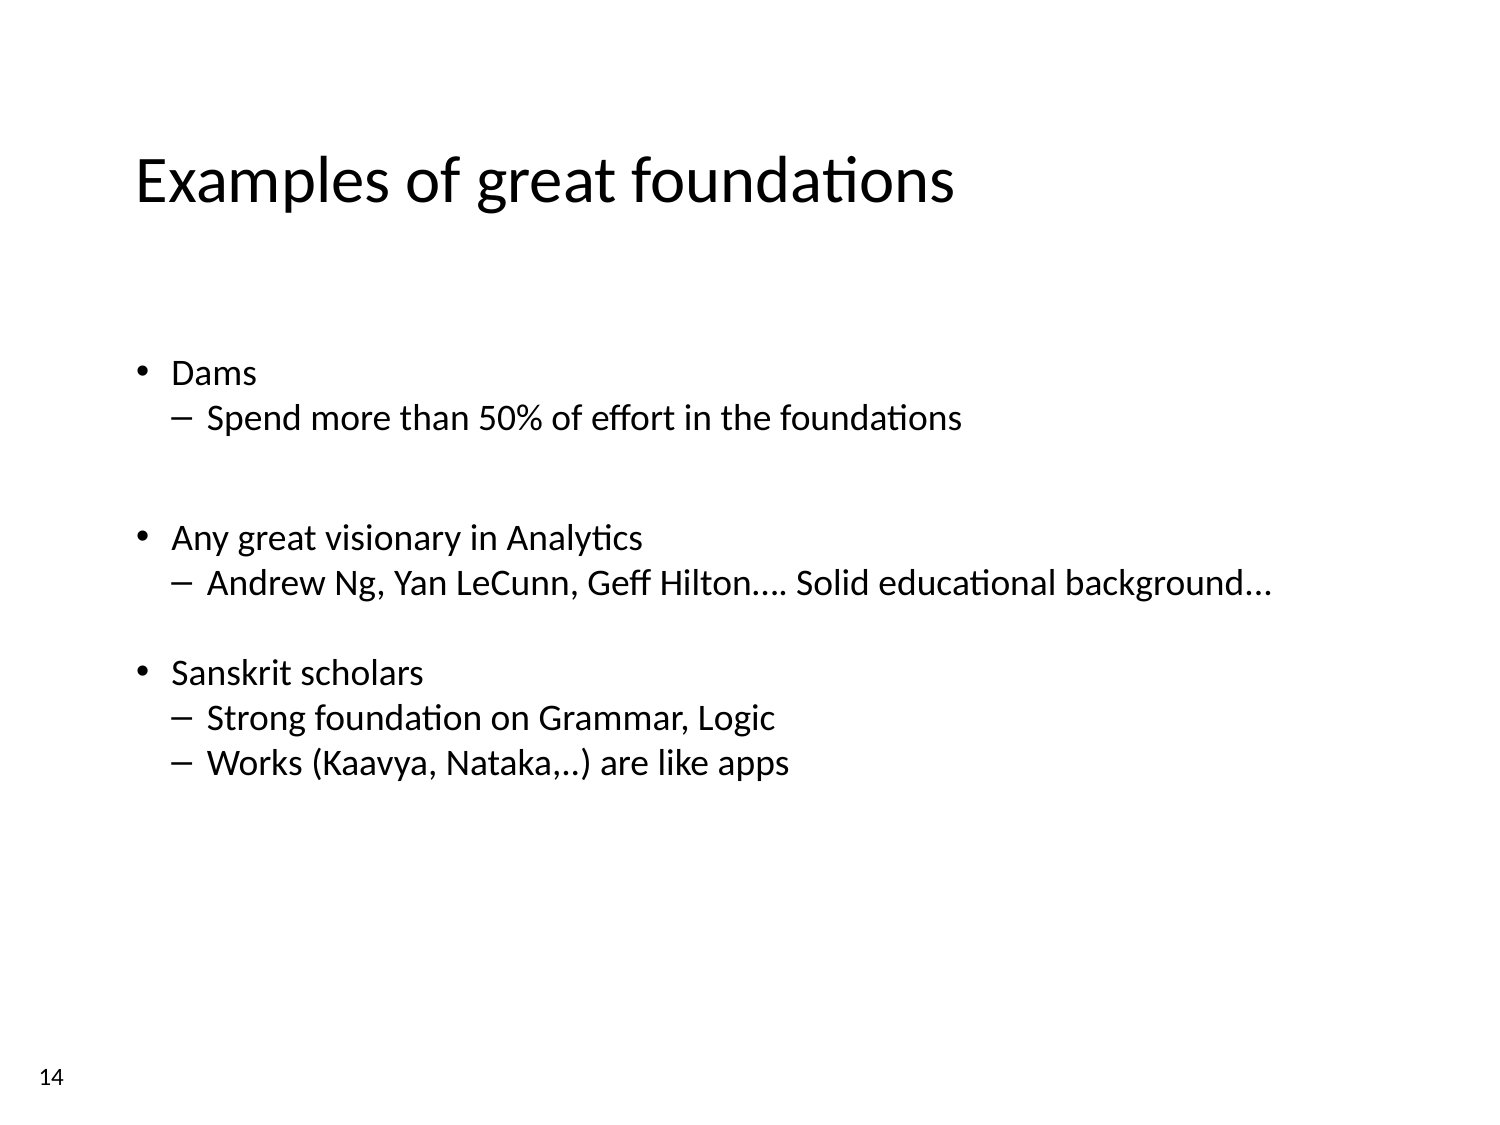

Examples of great foundations

Dams
Spend more than 50% of effort in the foundations

Any great visionary in Analytics
Andrew Ng, Yan LeCunn, Geff Hilton…. Solid educational background...

Sanskrit scholars
Strong foundation on Grammar, Logic
Works (Kaavya, Nataka,..) are like apps